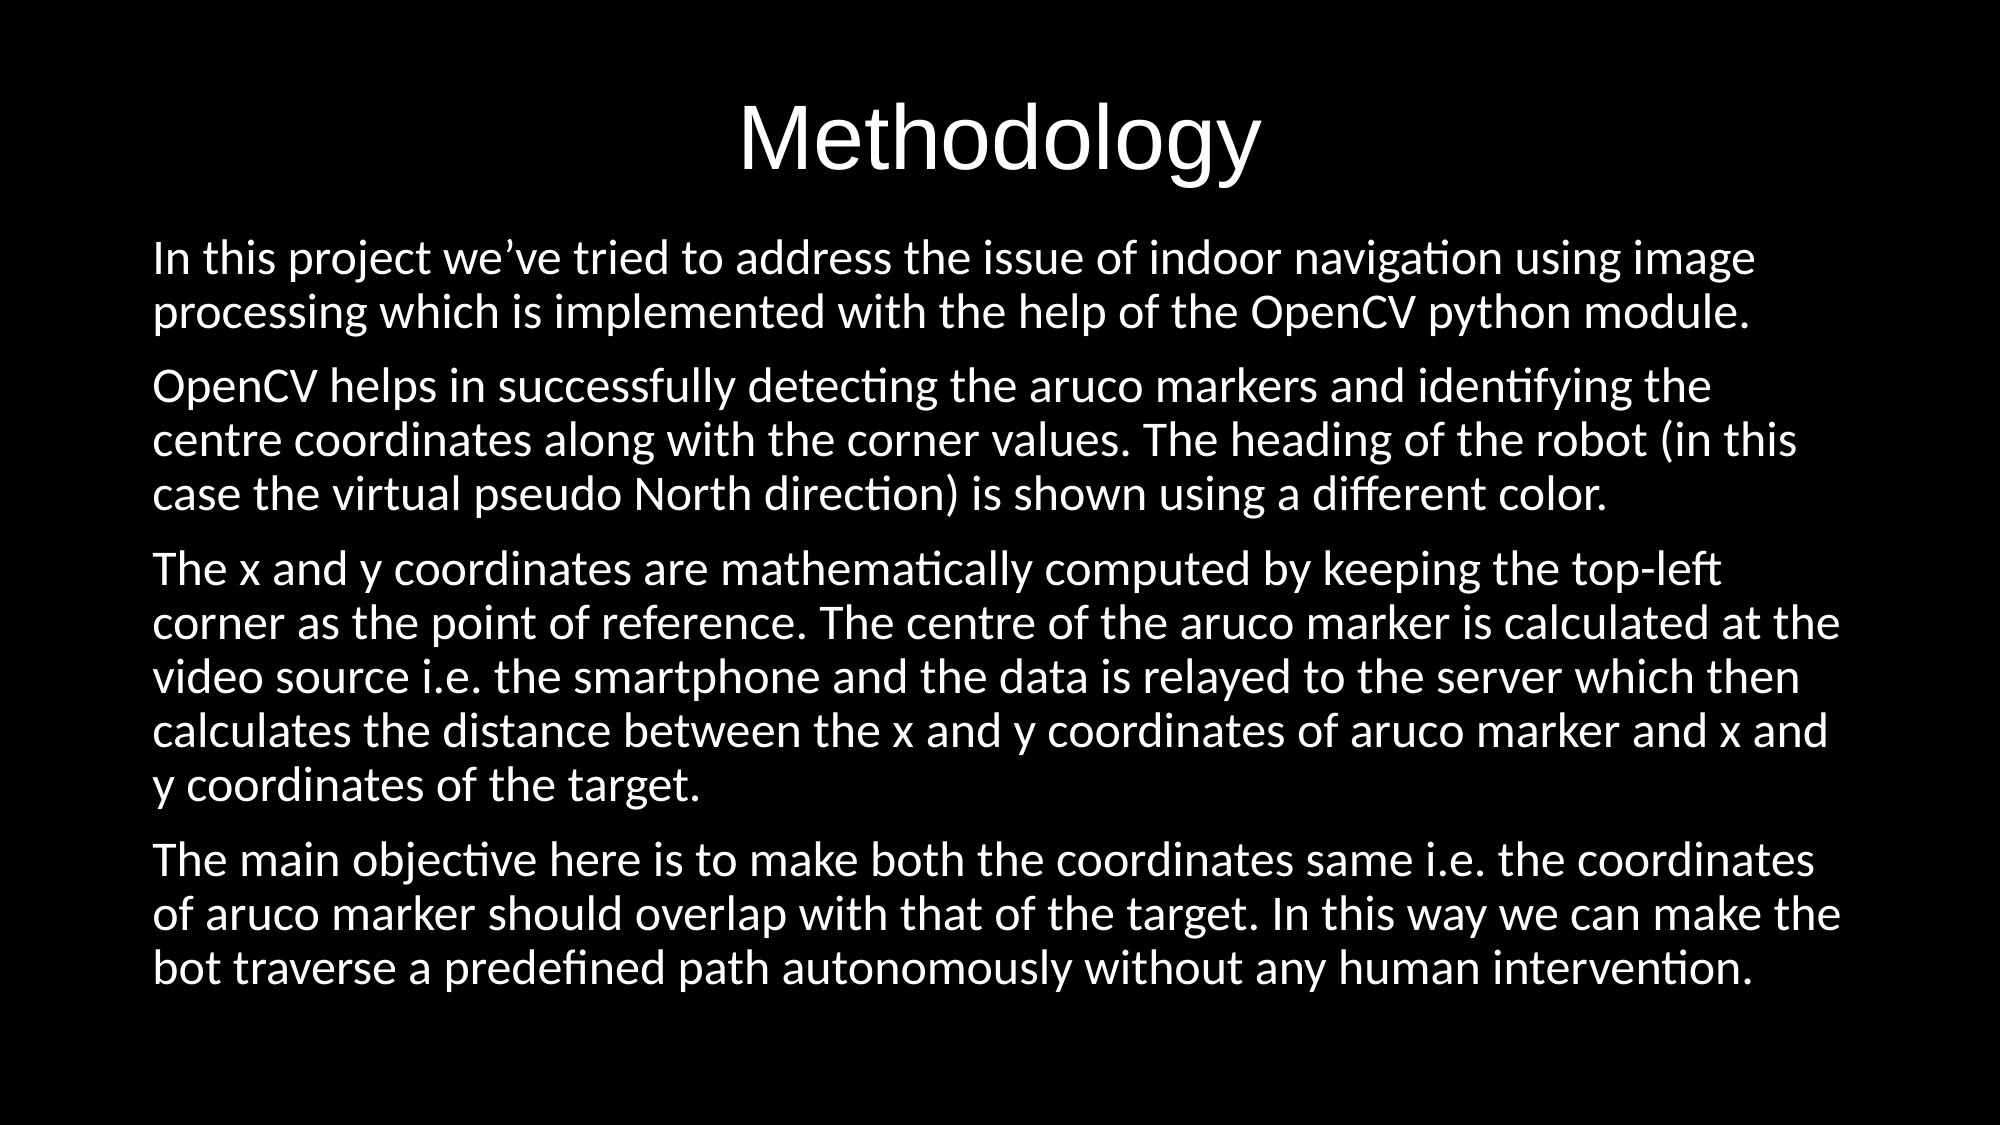

# Methodology
In this project we’ve tried to address the issue of indoor navigation using image processing which is implemented with the help of the OpenCV python module.
OpenCV helps in successfully detecting the aruco markers and identifying the centre coordinates along with the corner values. The heading of the robot (in this case the virtual pseudo North direction) is shown using a different color.
The x and y coordinates are mathematically computed by keeping the top-left corner as the point of reference. The centre of the aruco marker is calculated at the video source i.e. the smartphone and the data is relayed to the server which then calculates the distance between the x and y coordinates of aruco marker and x and y coordinates of the target.
The main objective here is to make both the coordinates same i.e. the coordinates of aruco marker should overlap with that of the target. In this way we can make the bot traverse a predefined path autonomously without any human intervention.